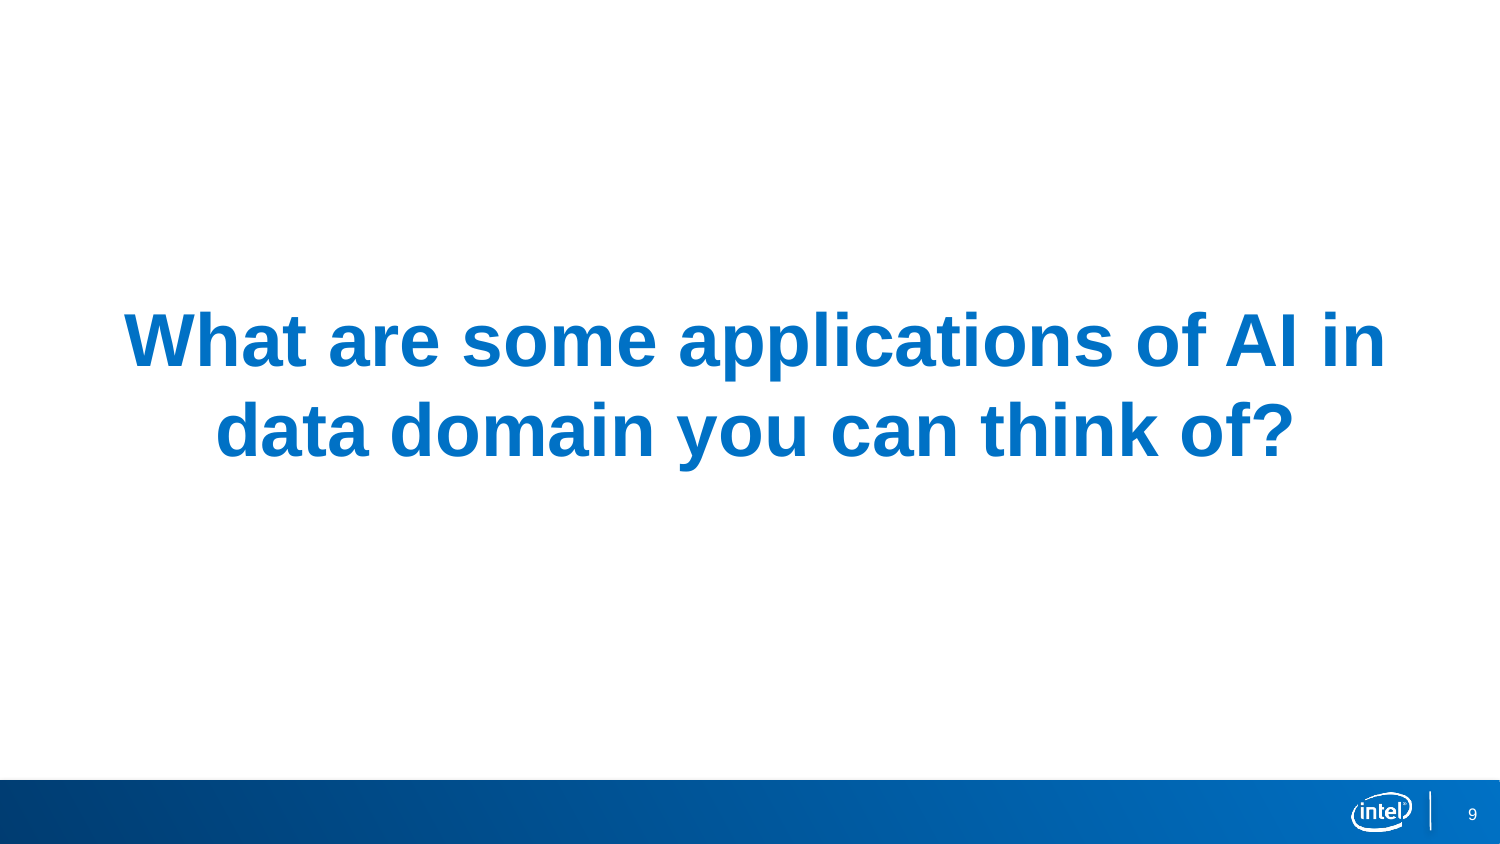

What are some applications of AI in data domain you can think of?
9